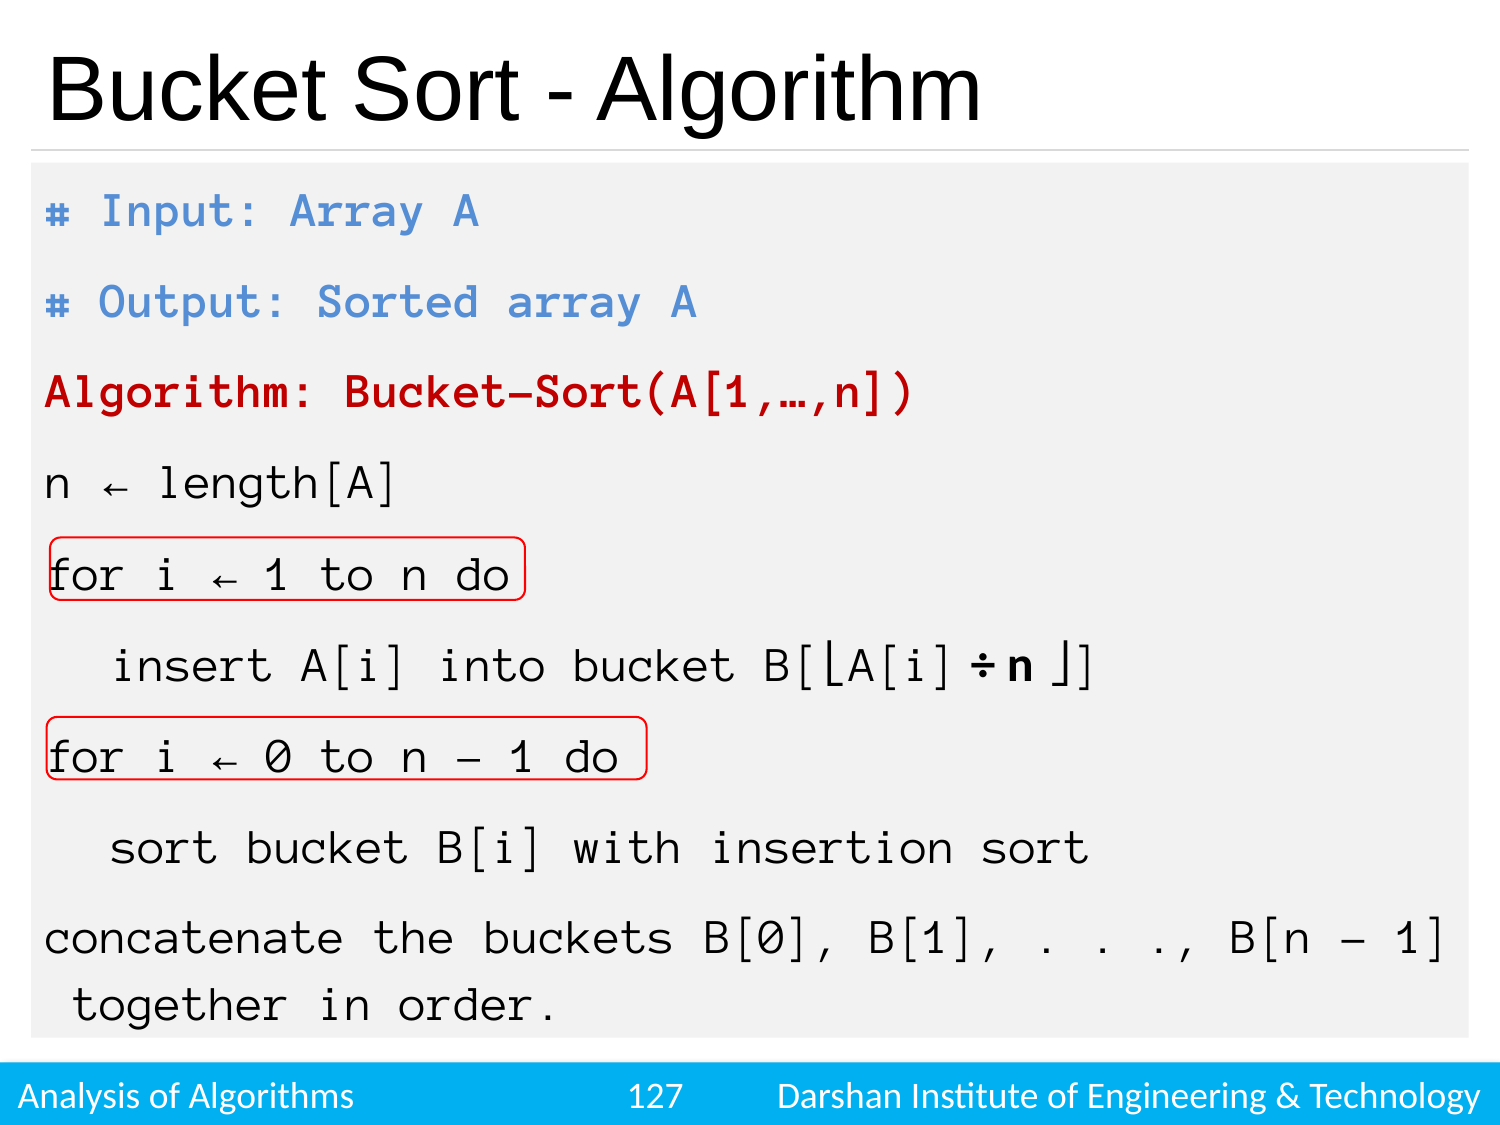

# Bucket Sort - Algorithm
# Input: Array A
# Output: Sorted array A
Algorithm: Bucket-Sort(A[1,…,n])
n ← length[A]
for i ← 1 to n do
insert A[i] into bucket B[⌊A[i] ÷ n ⌋]
for i ← 0 to n – 1 do
sort bucket B[i] with insertion sort
concatenate the buckets B[0], B[1], . . ., B[n - 1]  together in order.